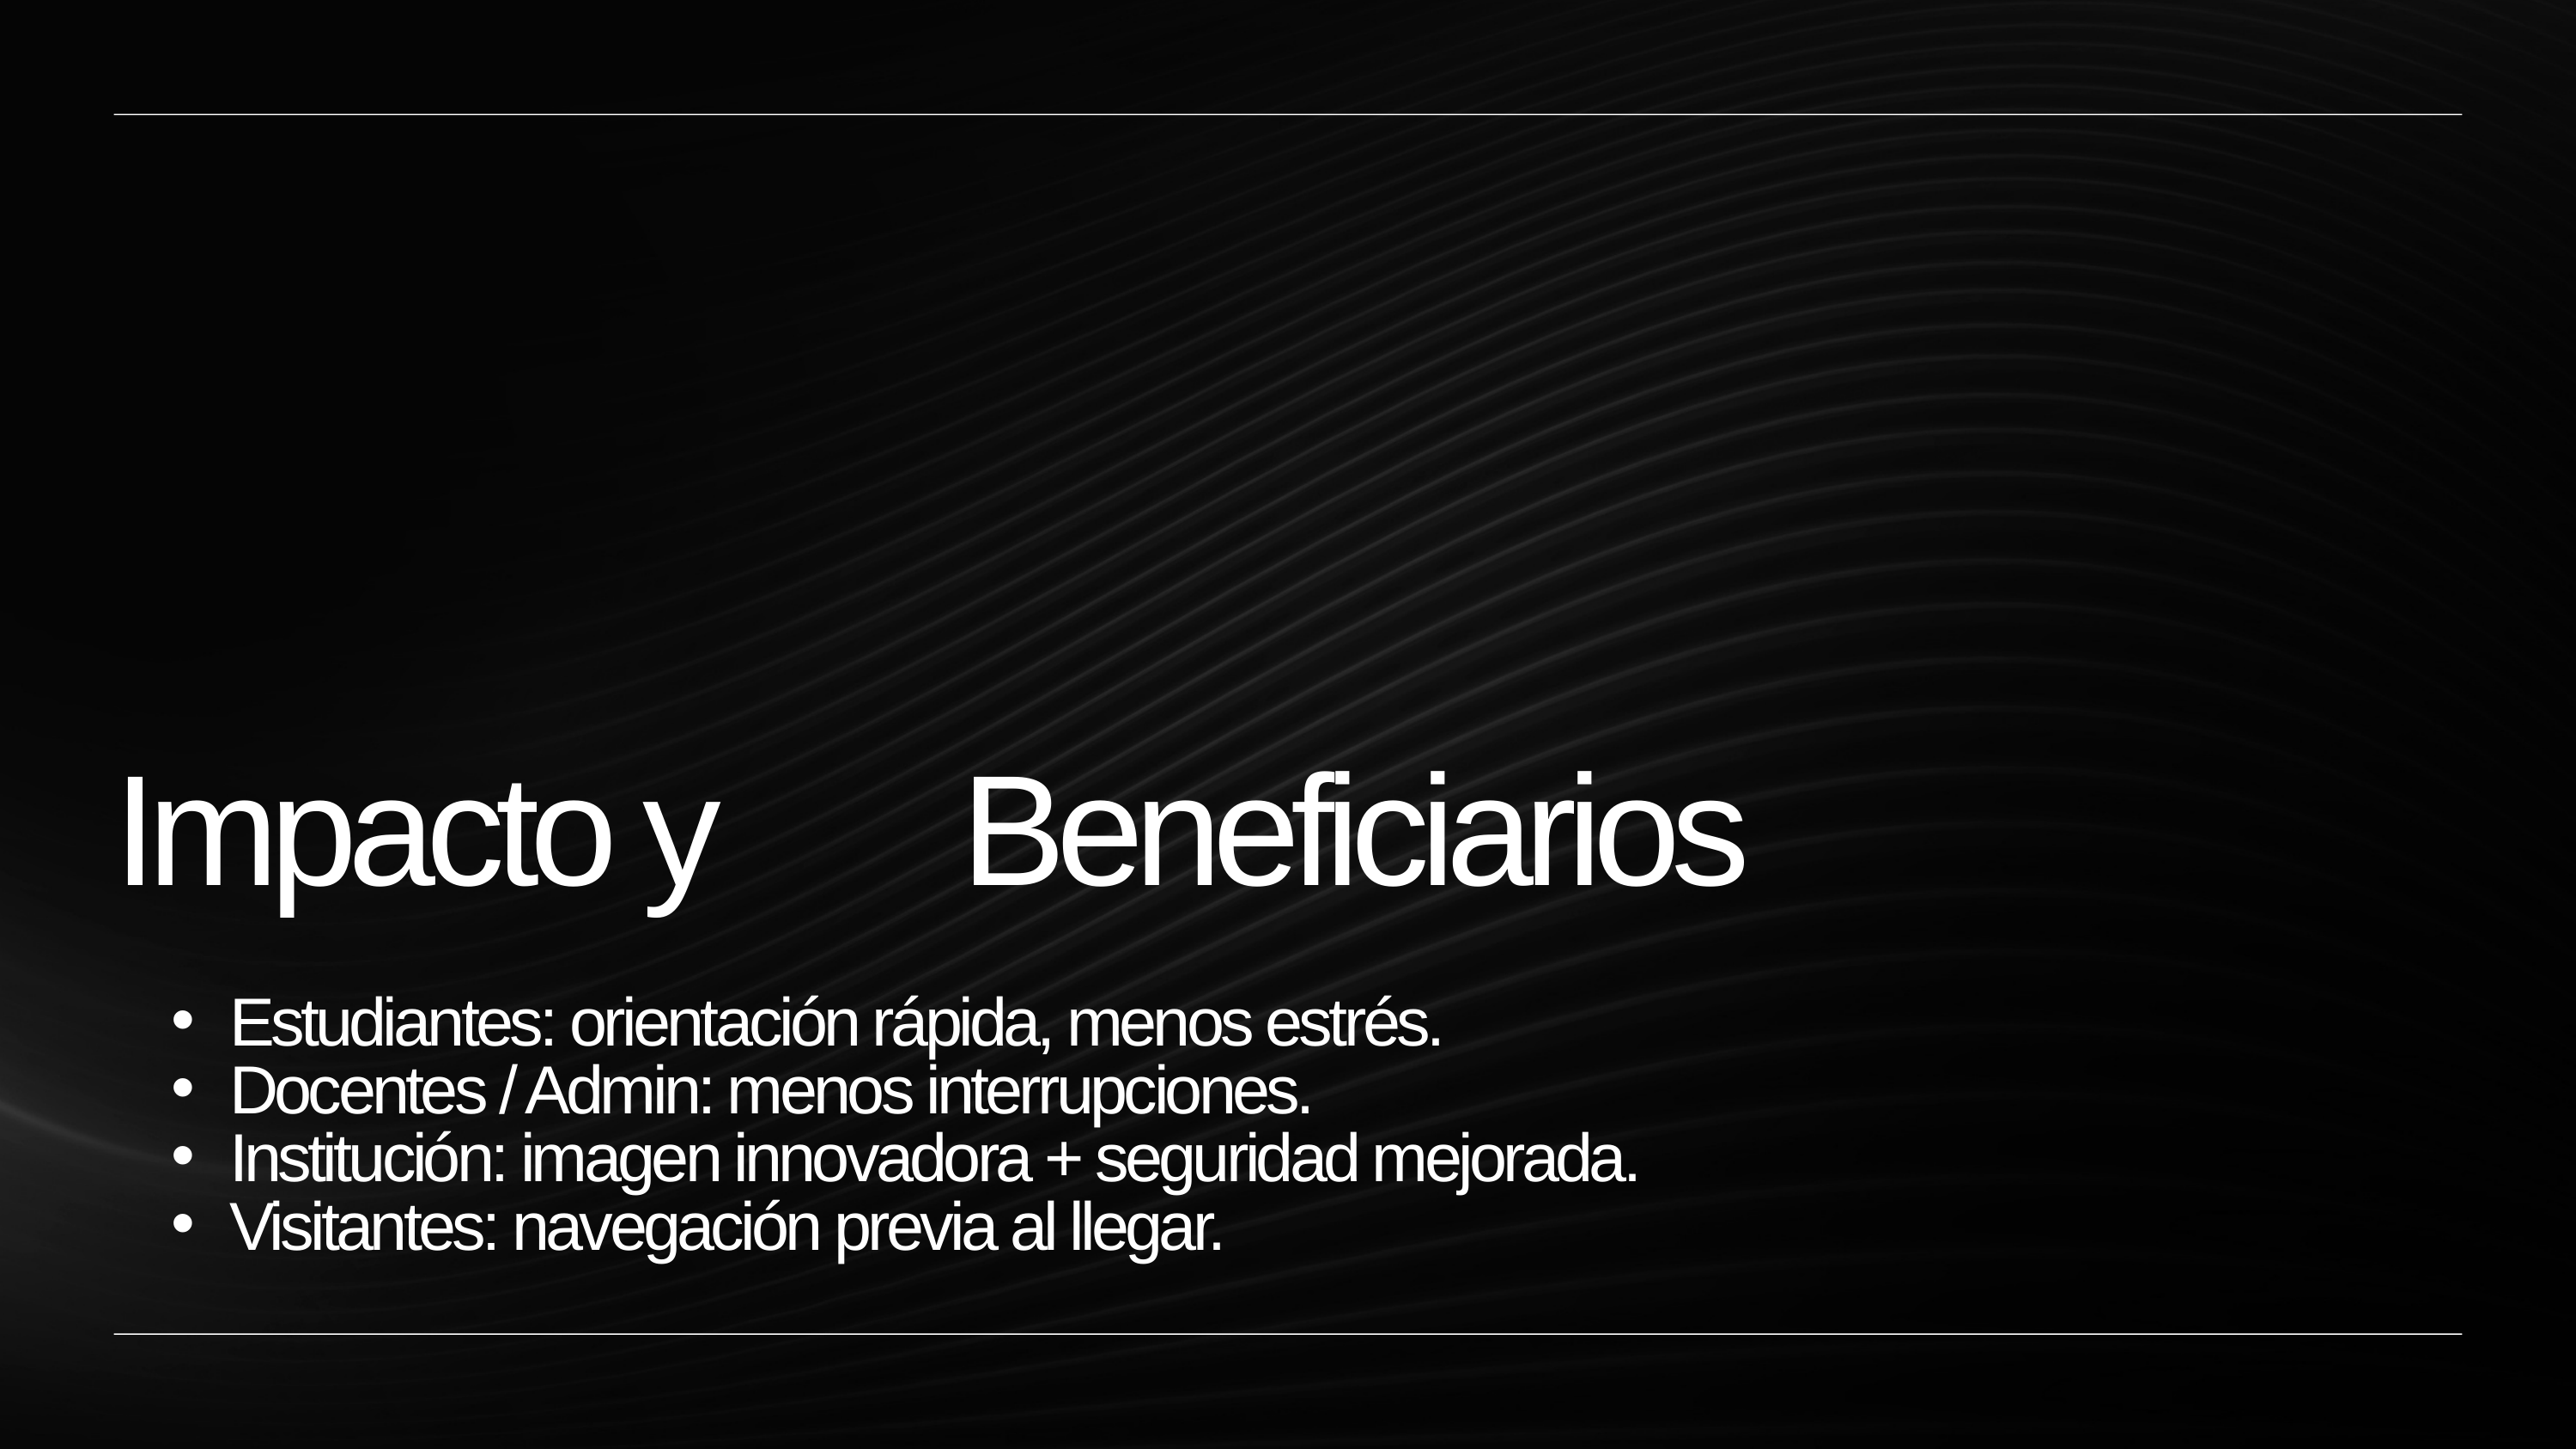

Impacto y
Beneficiarios
Estudiantes: orientación rápida, menos estrés.
Docentes / Admin: menos interrupciones.
Institución: imagen innovadora + seguridad mejorada.
Visitantes: navegación previa al llegar.